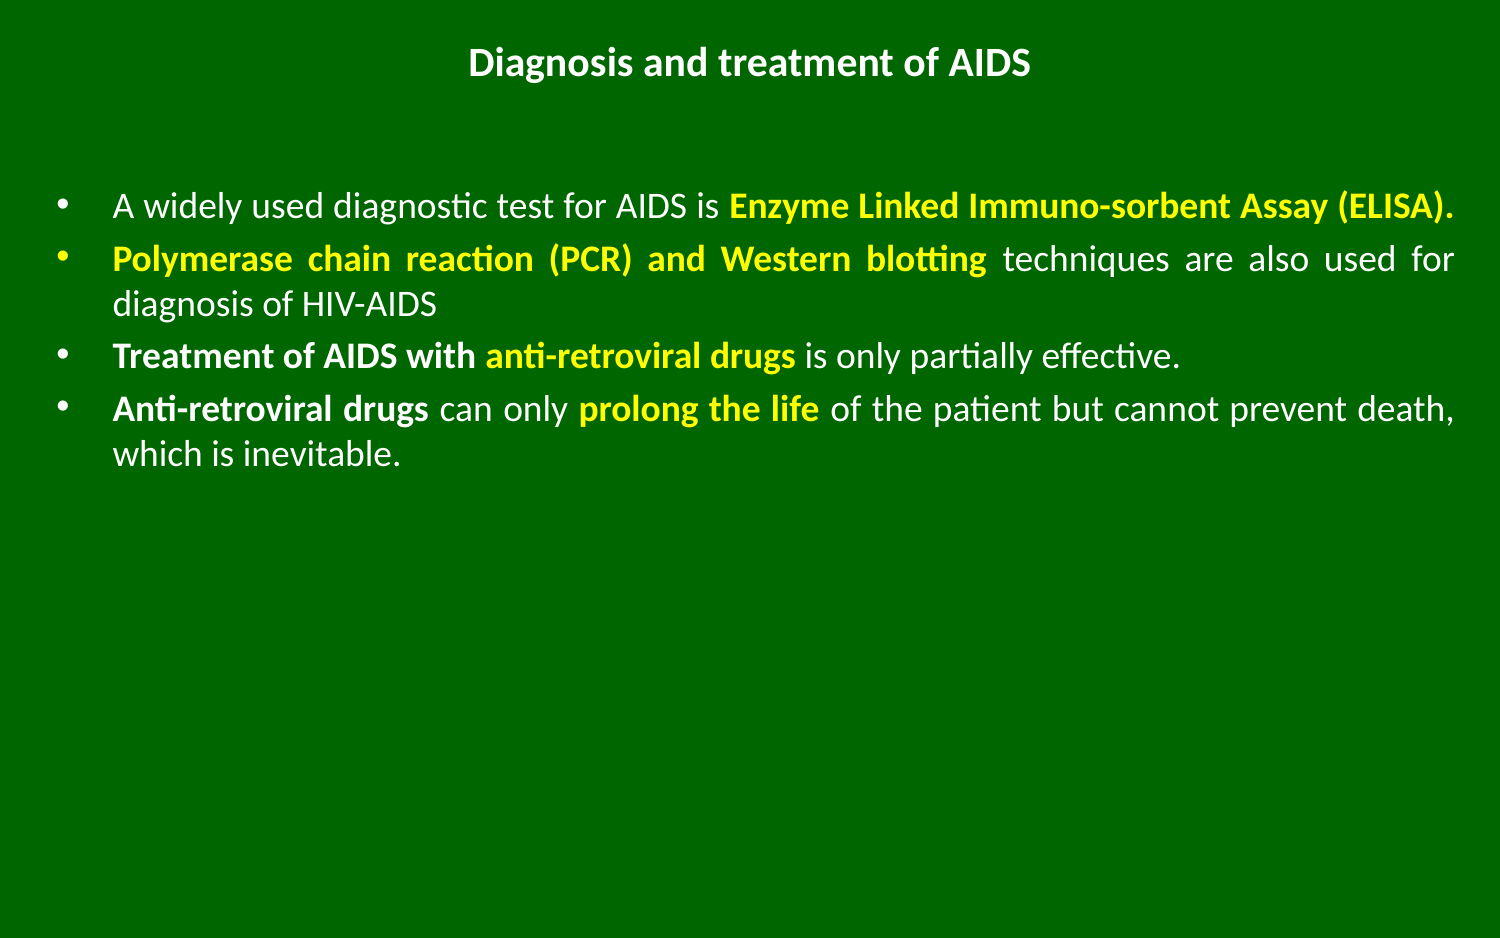

# Diagnosis and treatment of AIDS
A widely used diagnostic test for AIDS is Enzyme Linked Immuno-sorbent Assay (ELISA).
Polymerase chain reaction (PCR) and Western blotting techniques are also used for diagnosis of HIV-AIDS
Treatment of AIDS with anti-retroviral drugs is only partially effective.
Anti-retroviral drugs can only prolong the life of the patient but cannot prevent death, which is inevitable.